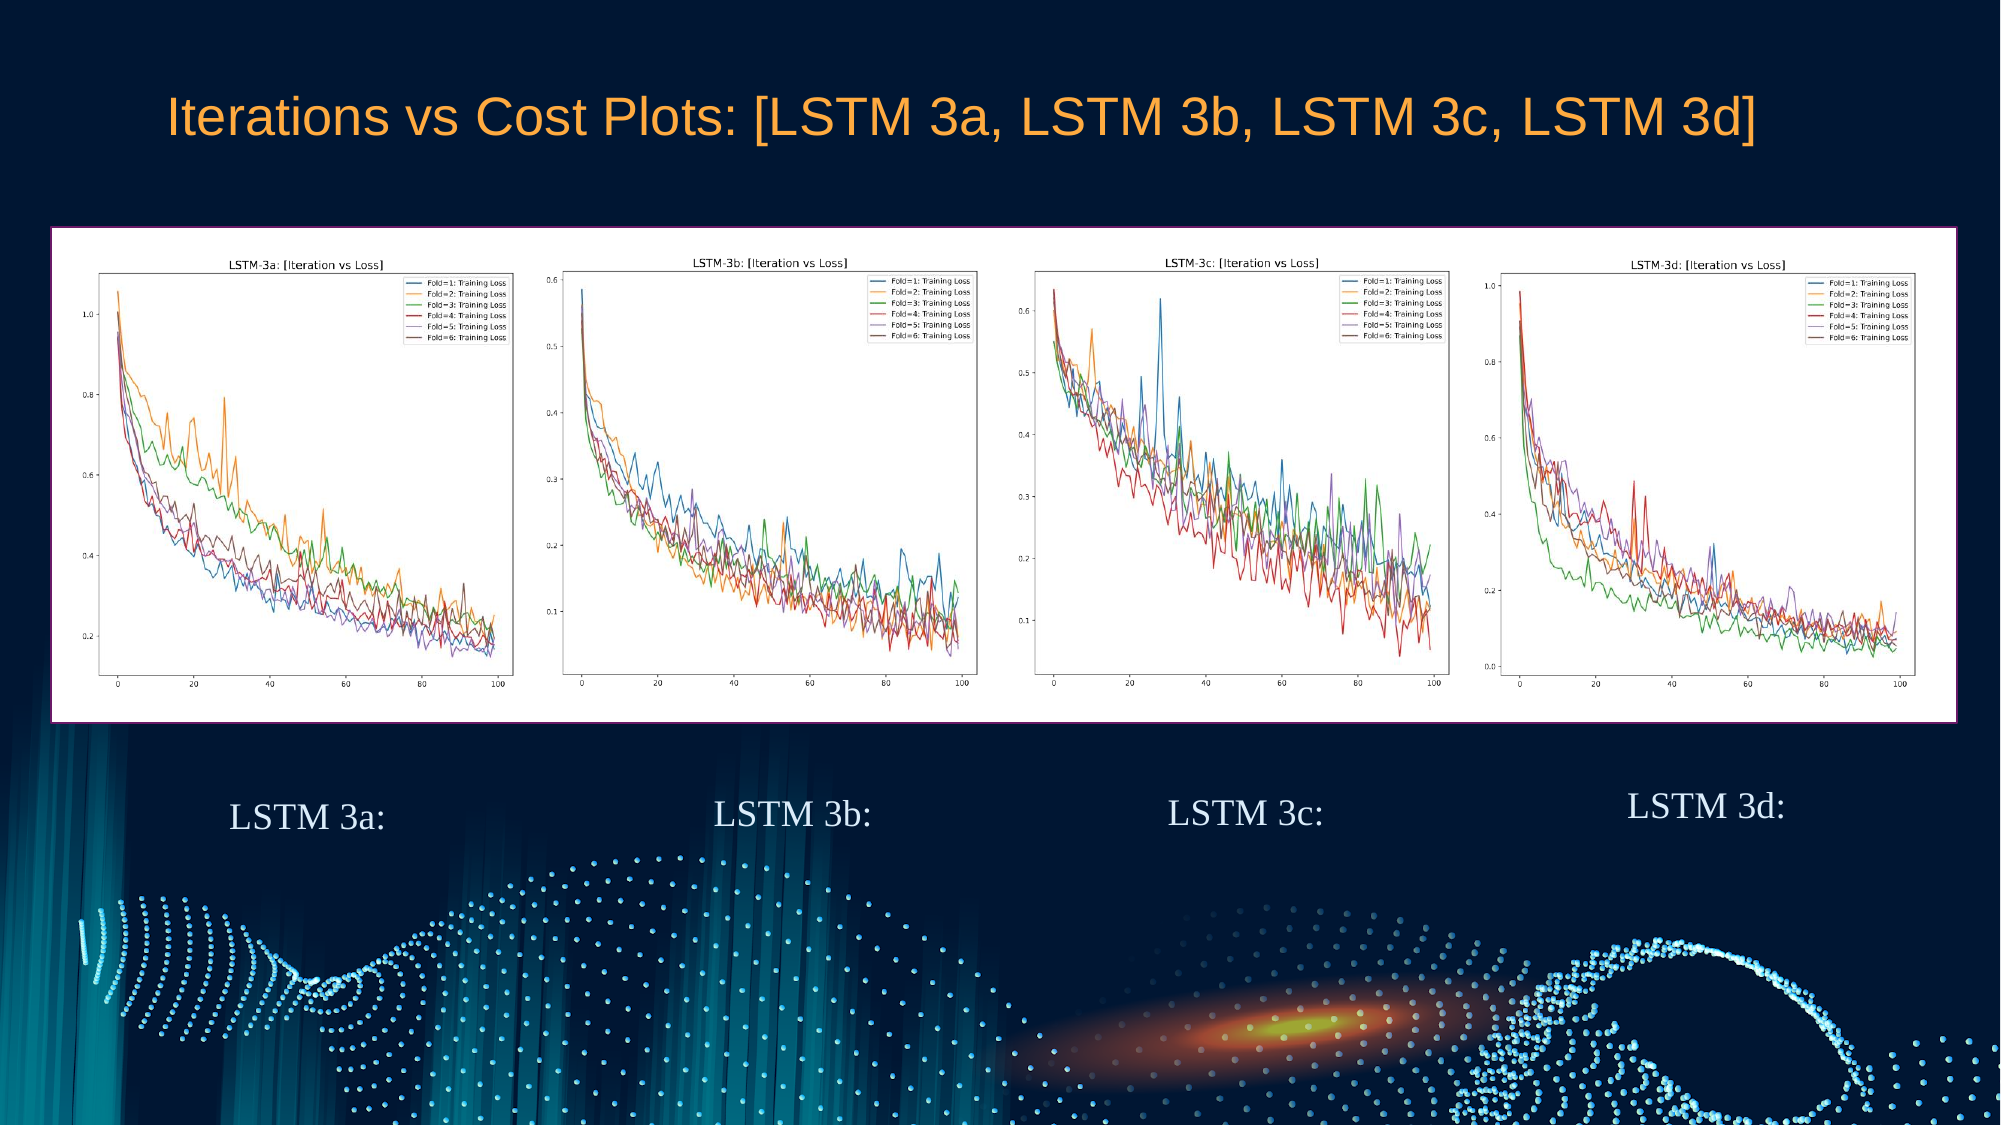

# Iterations vs Cost Plots: [LSTM 3a, LSTM 3b, LSTM 3c, LSTM 3d]

LSTM 3d:
LSTM 3c:
LSTM 3b:
LSTM 3a: